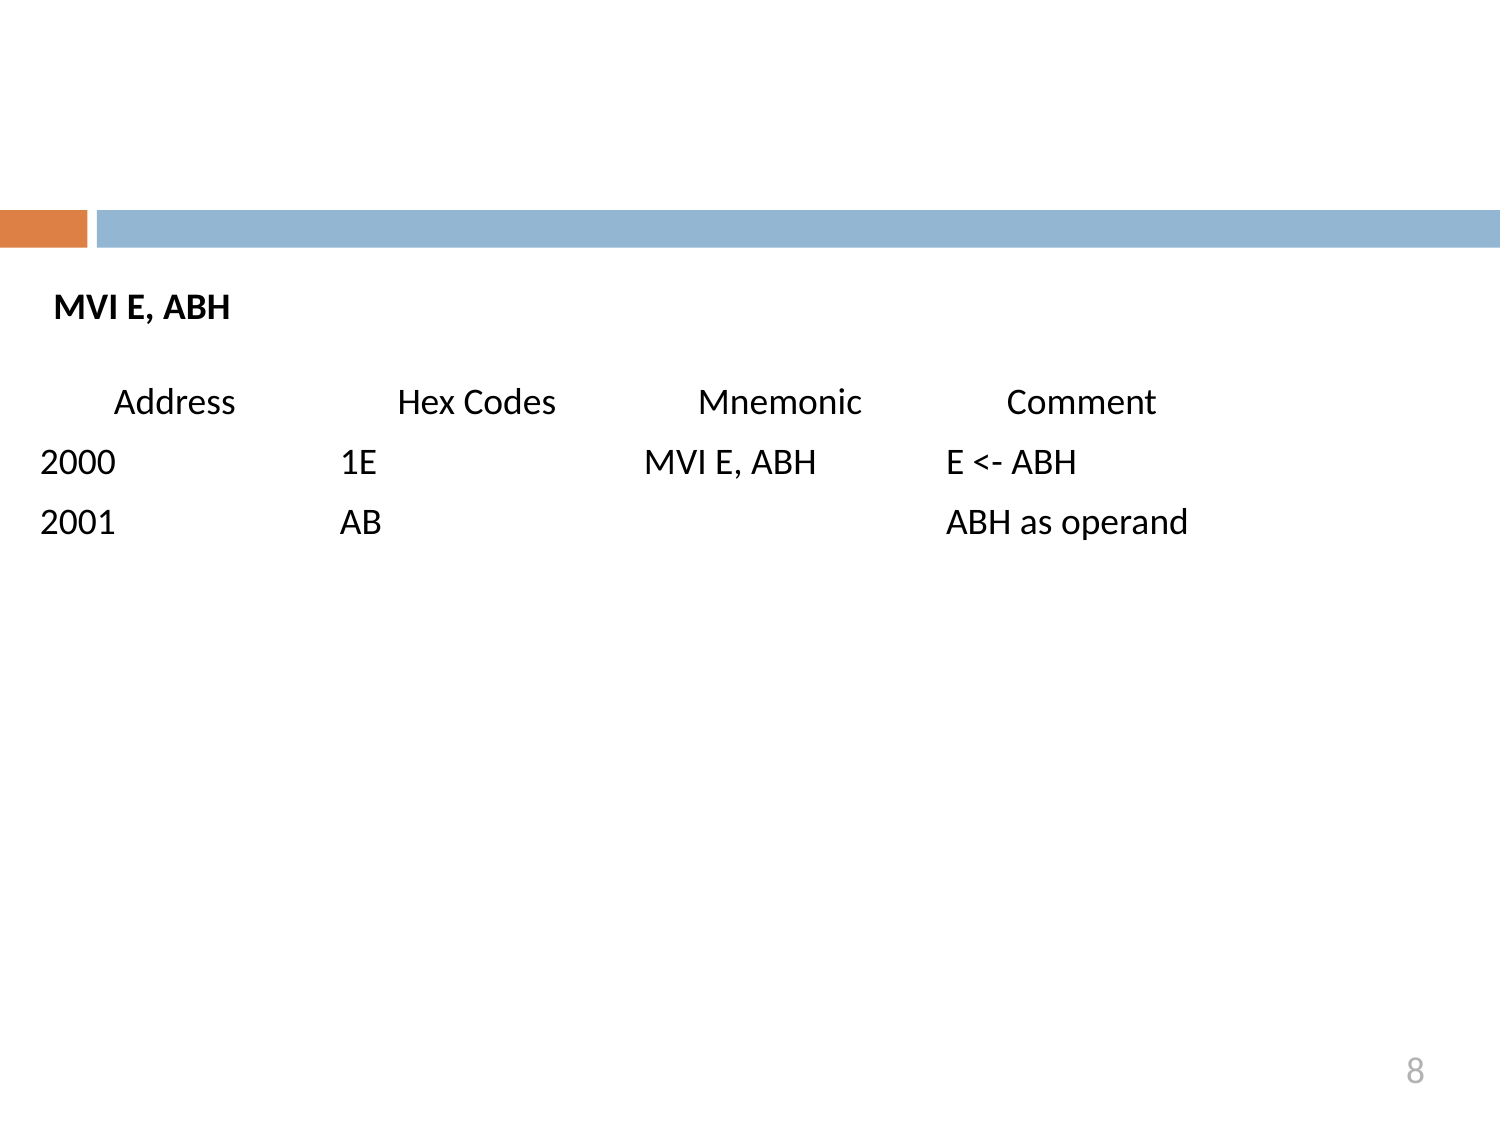

MVI E, ABH
| Address | Hex Codes | Mnemonic | Comment |
| --- | --- | --- | --- |
| 2000 | 1E | MVI E, ABH | E <- ABH |
| 2001 | AB |  | ABH as operand |
8